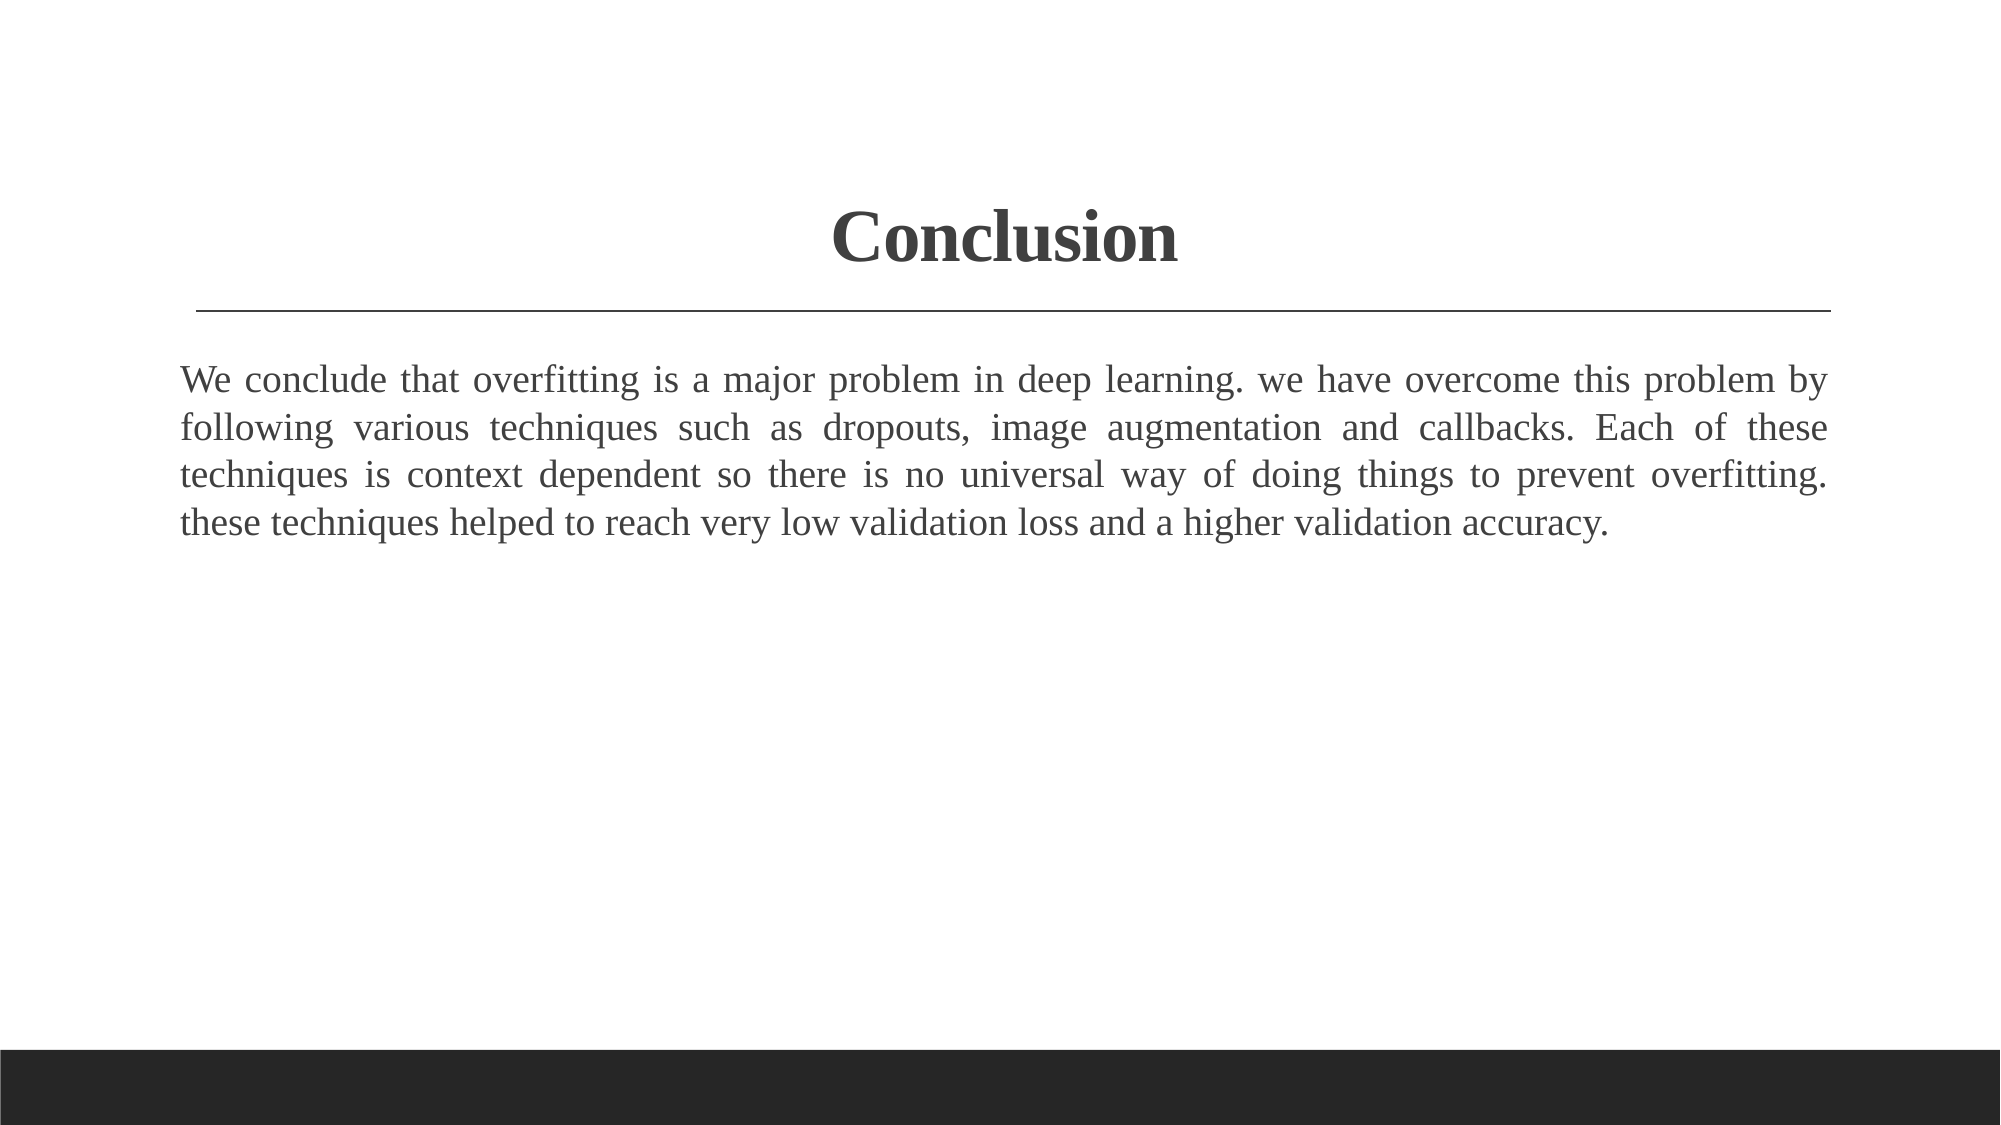

# Conclusion
We conclude that overfitting is a major problem in deep learning. we have overcome this problem by following various techniques such as dropouts, image augmentation and callbacks. Each of these techniques is context dependent so there is no universal way of doing things to prevent overfitting. these techniques helped to reach very low validation loss and a higher validation accuracy.